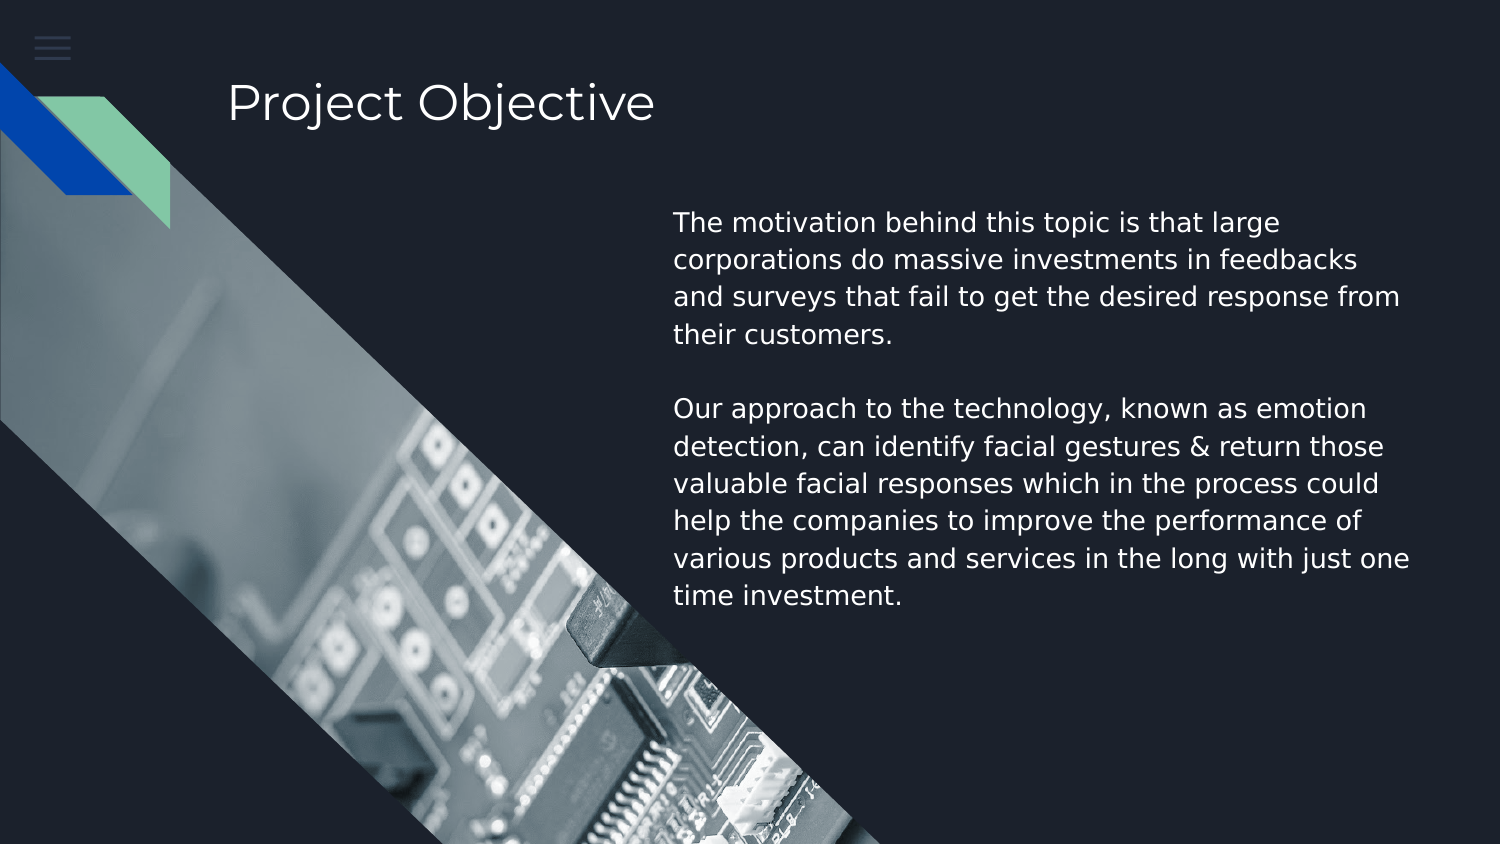

# Project Objective
The motivation behind this topic is that large corporations do massive investments in feedbacks and surveys that fail to get the desired response from their customers.

Our approach to the technology, known as emotion detection, can identify facial gestures & return those valuable facial responses which in the process could help the companies to improve the performance of various products and services in the long with just one time investment.